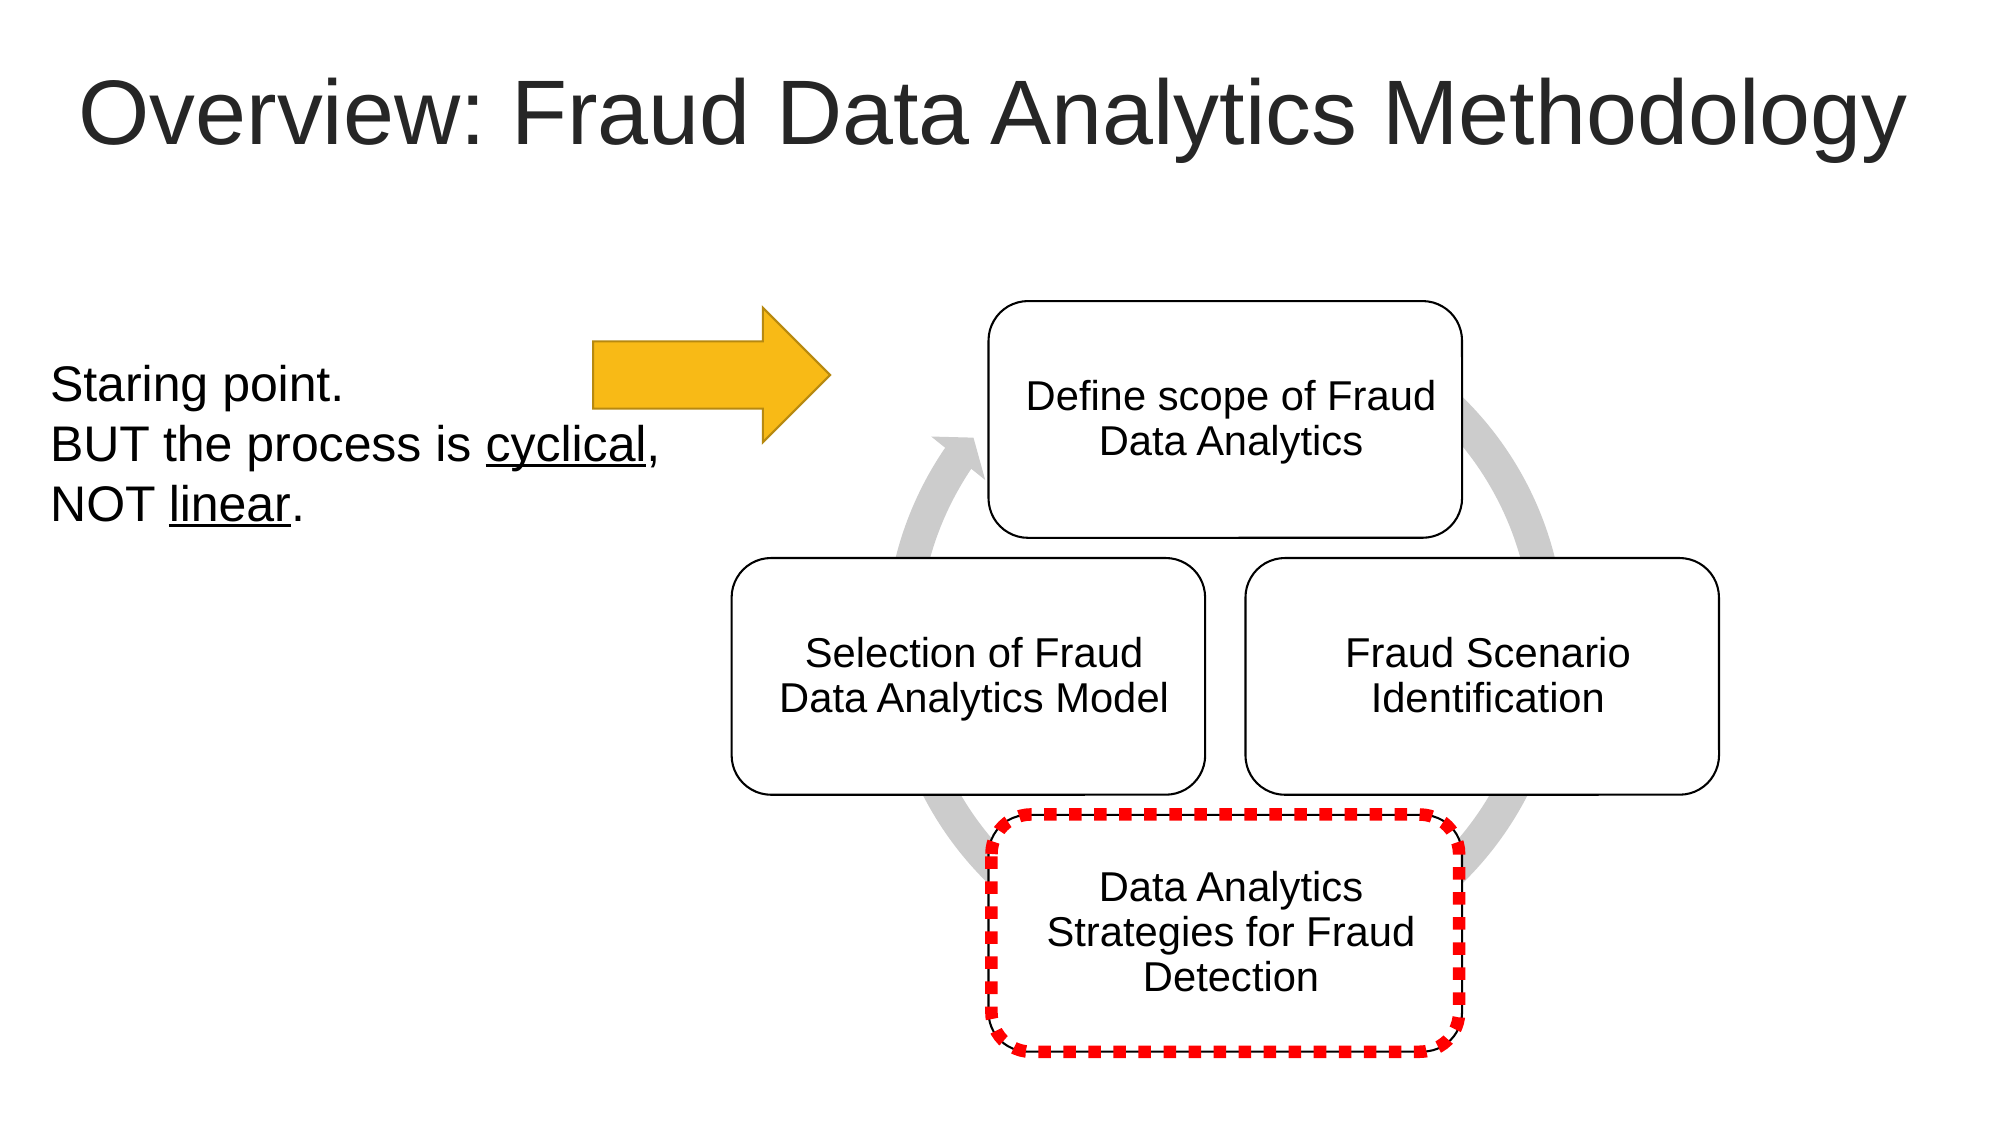

Overview: Fraud Data Analytics Methodology
Define scope of Fraud Data Analytics
Fraud Scenario Identification
Data Analytics Strategies for Fraud Detection
Selection of Fraud Data Analytics Model

Staring point.
BUT the process is cyclical,
NOT linear.